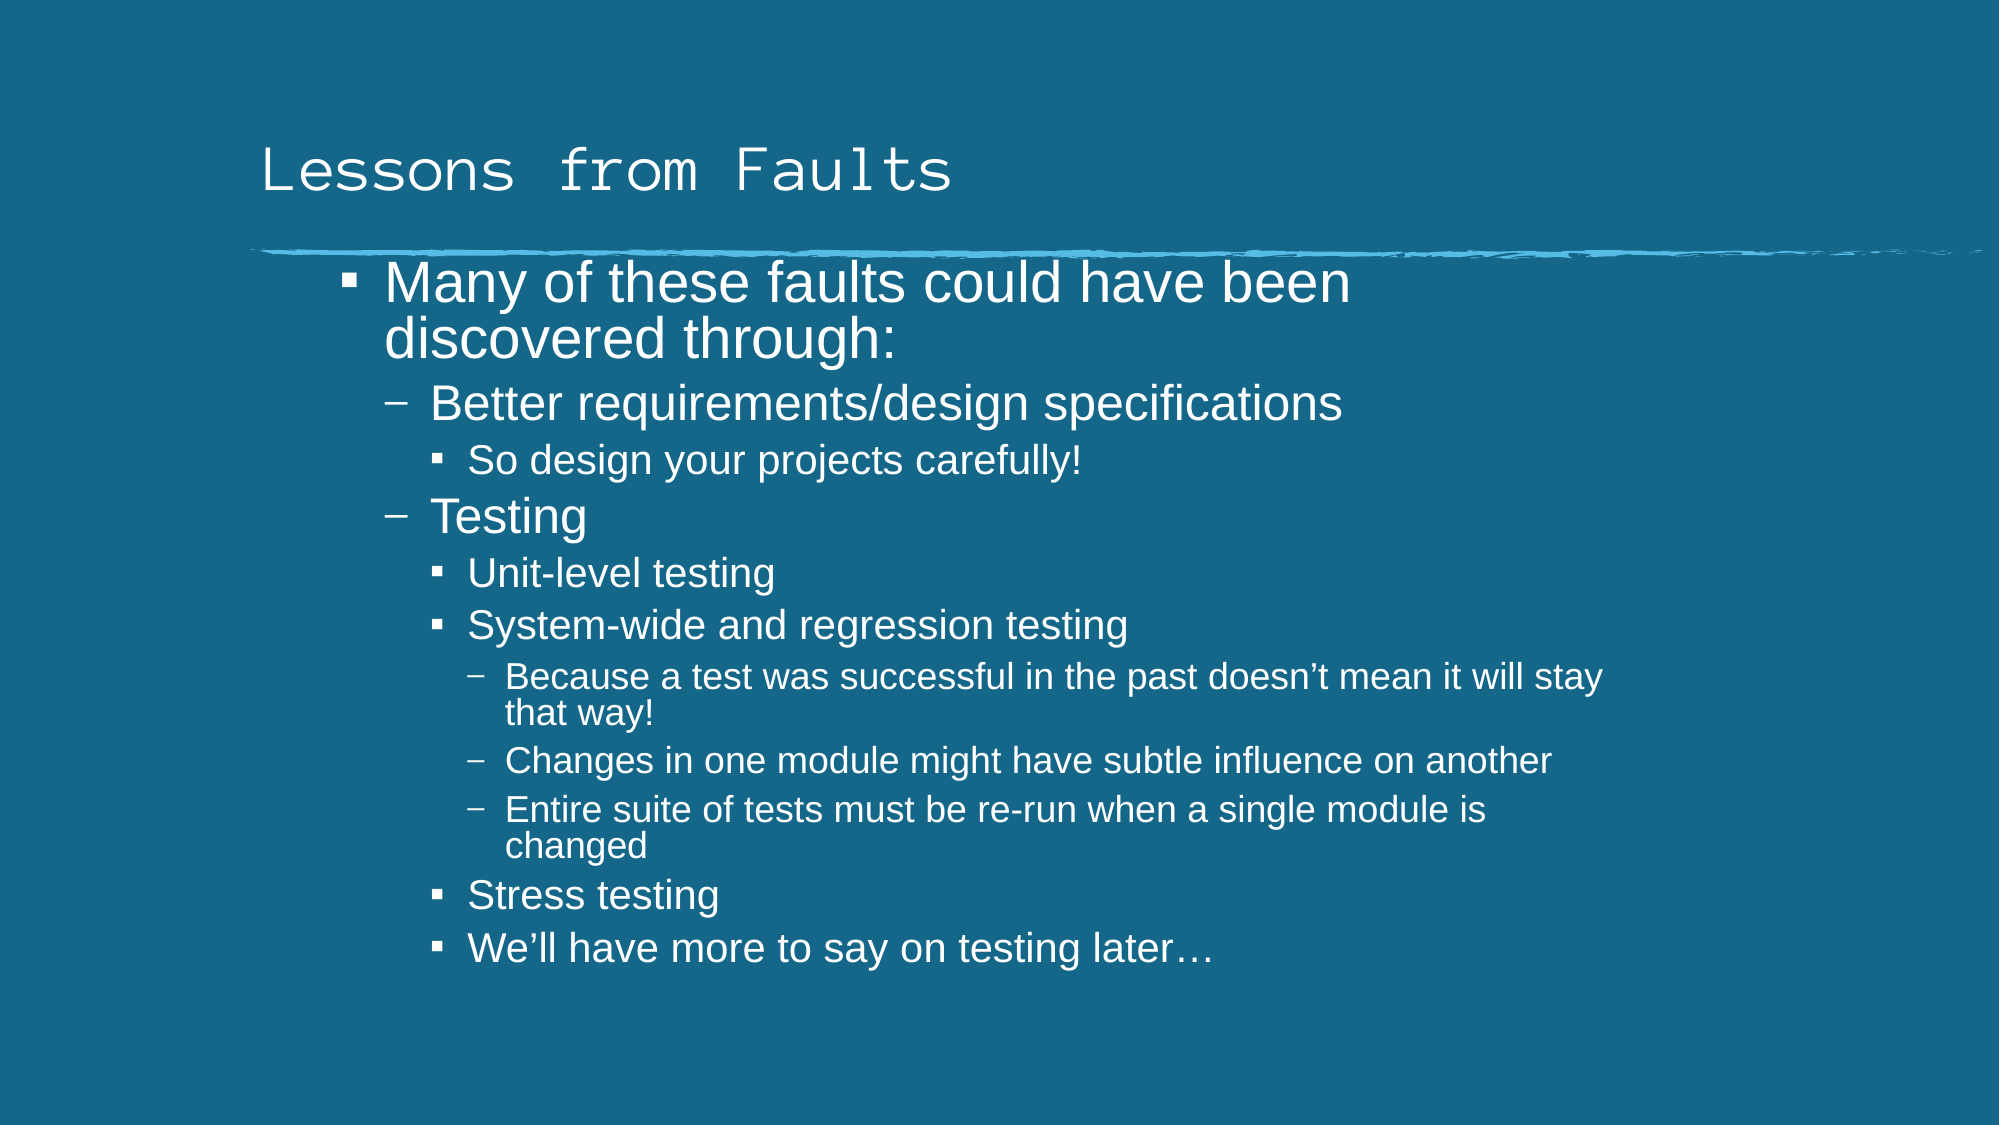

# Lessons from Faults
Many of these faults could have been discovered through:
Better requirements/design specifications
So design your projects carefully!
Testing
Unit-level testing
System-wide and regression testing
Because a test was successful in the past doesn’t mean it will stay that way!
Changes in one module might have subtle influence on another
Entire suite of tests must be re-run when a single module is changed
Stress testing
We’ll have more to say on testing later…